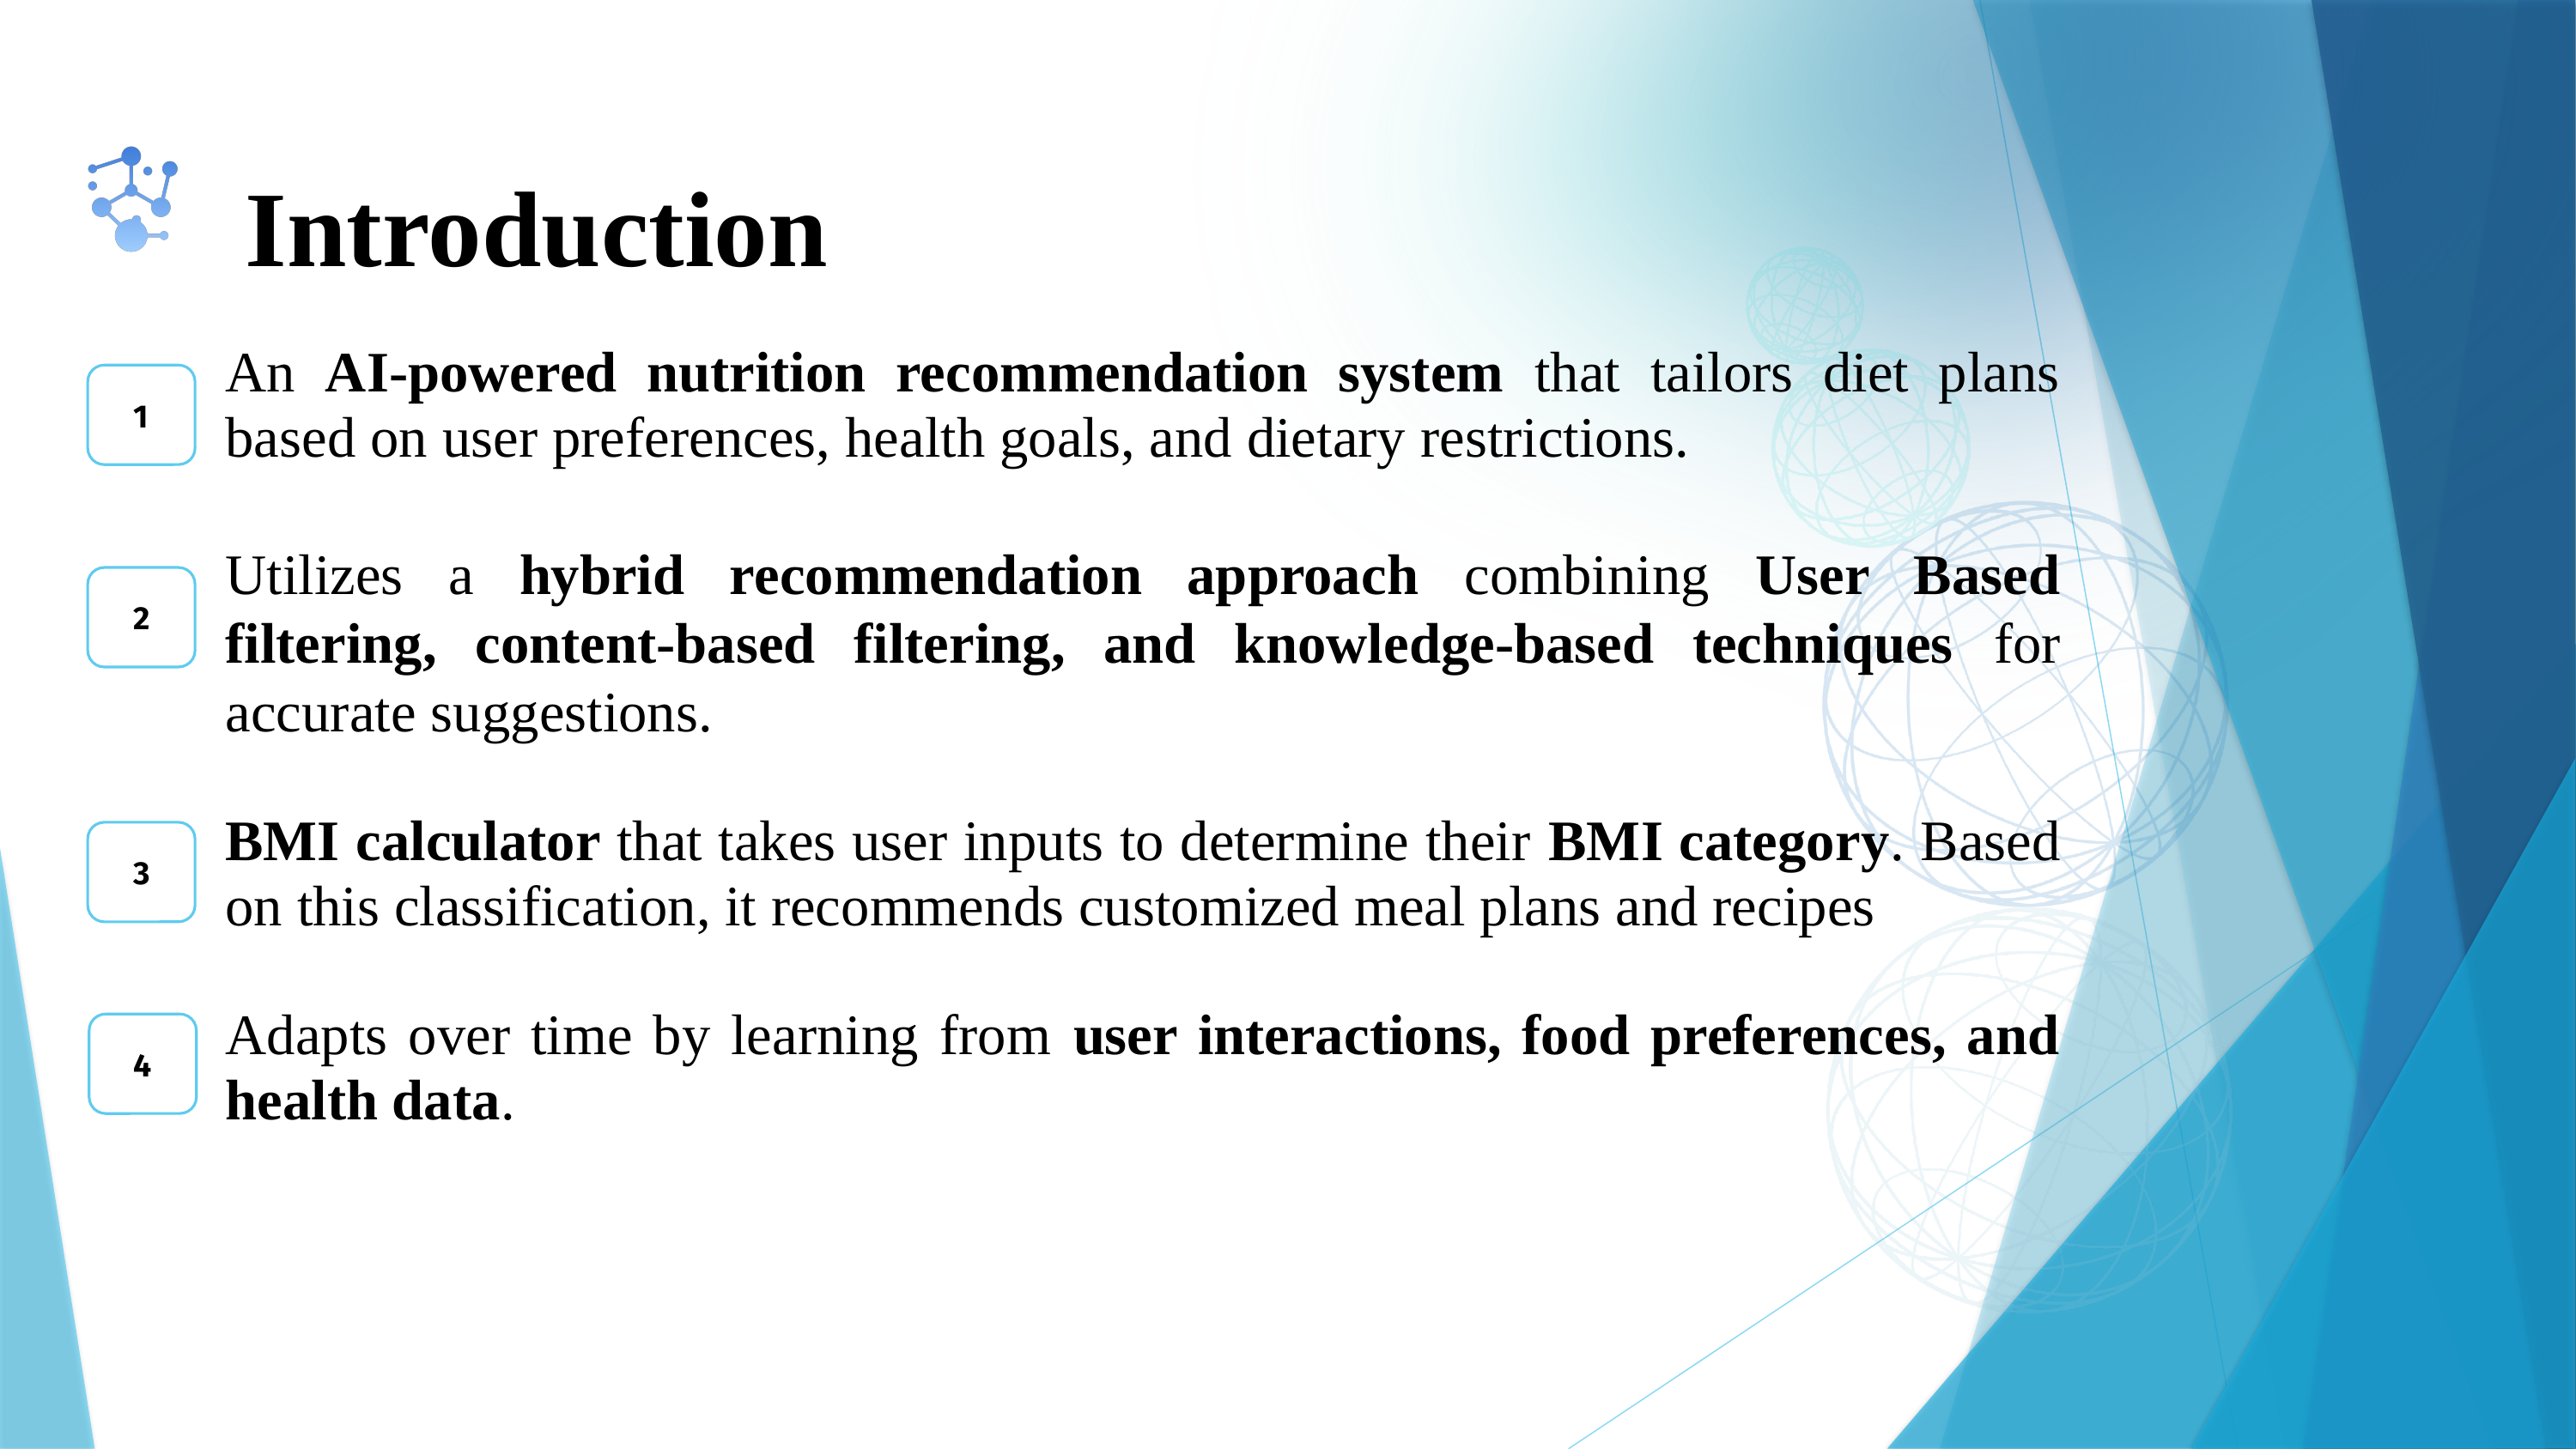

Introduction

An AI-powered nutrition recommendation system that tailors diet plans based on user preferences, health goals, and dietary restrictions.

Utilizes a hybrid recommendation approach combining User Based filtering, content-based filtering, and knowledge-based techniques for accurate suggestions.

BMI calculator that takes user inputs to determine their BMI category. Based on this classification, it recommends customized meal plans and recipes

Adapts over time by learning from user interactions, food preferences, and health data.
1
2
3
4